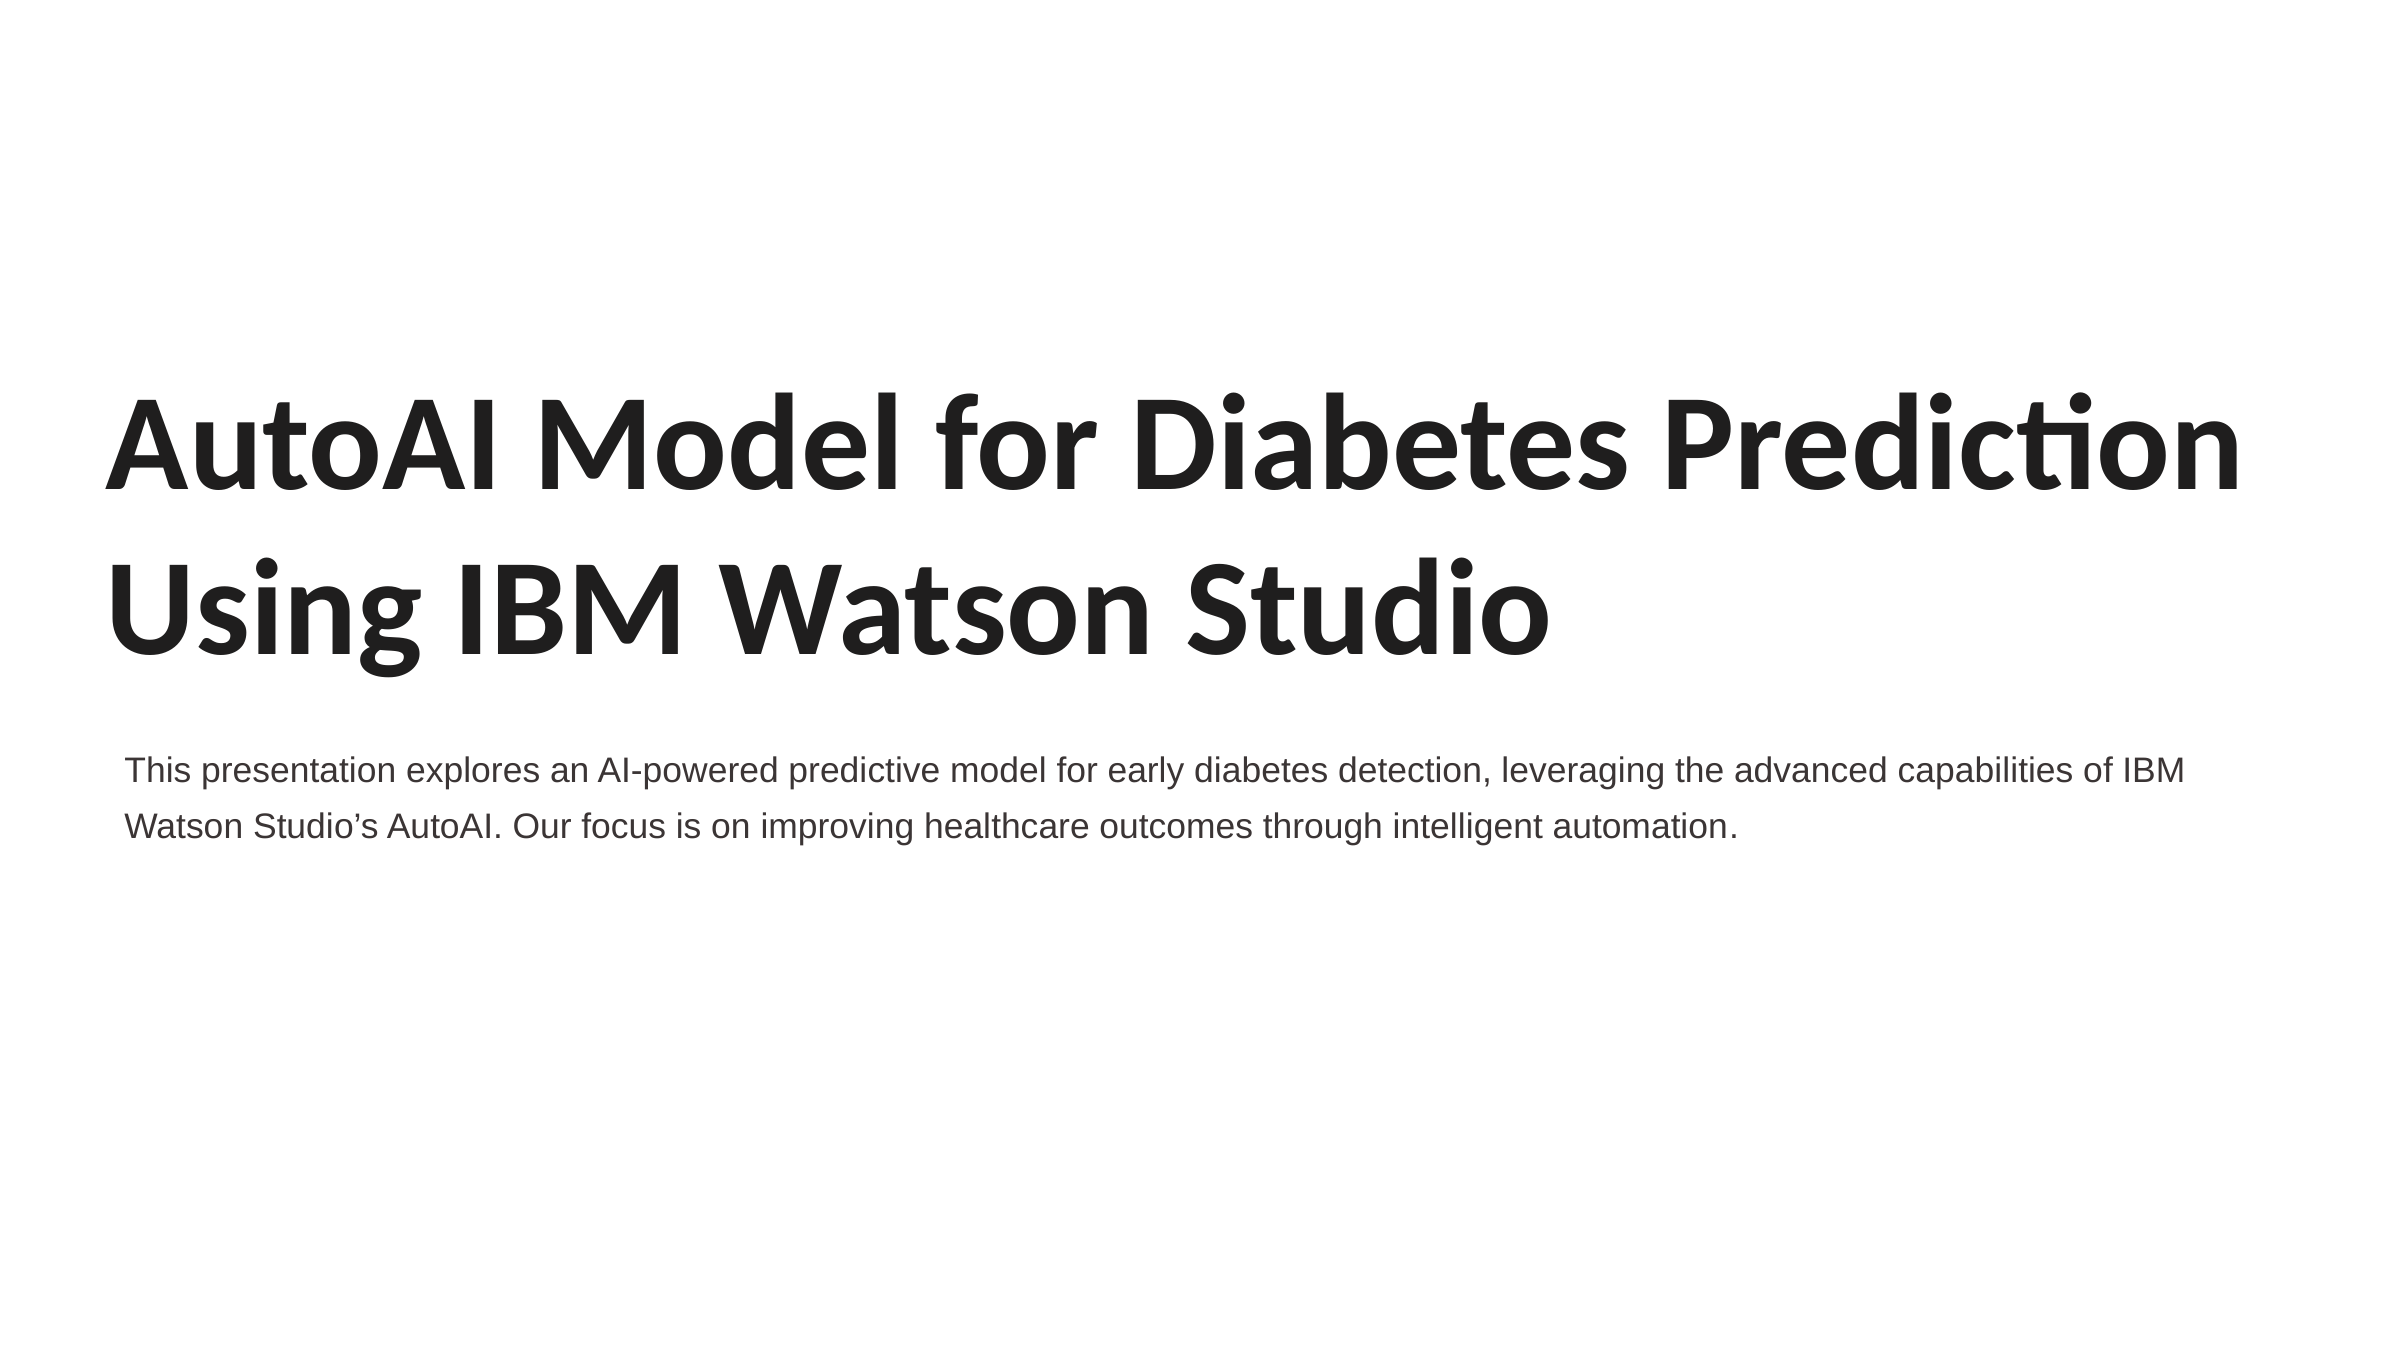

AutoAI Model for Diabetes Prediction Using IBM Watson Studio
This presentation explores an AI-powered predictive model for early diabetes detection, leveraging the advanced capabilities of IBM Watson Studio’s AutoAI. Our focus is on improving healthcare outcomes through intelligent automation.